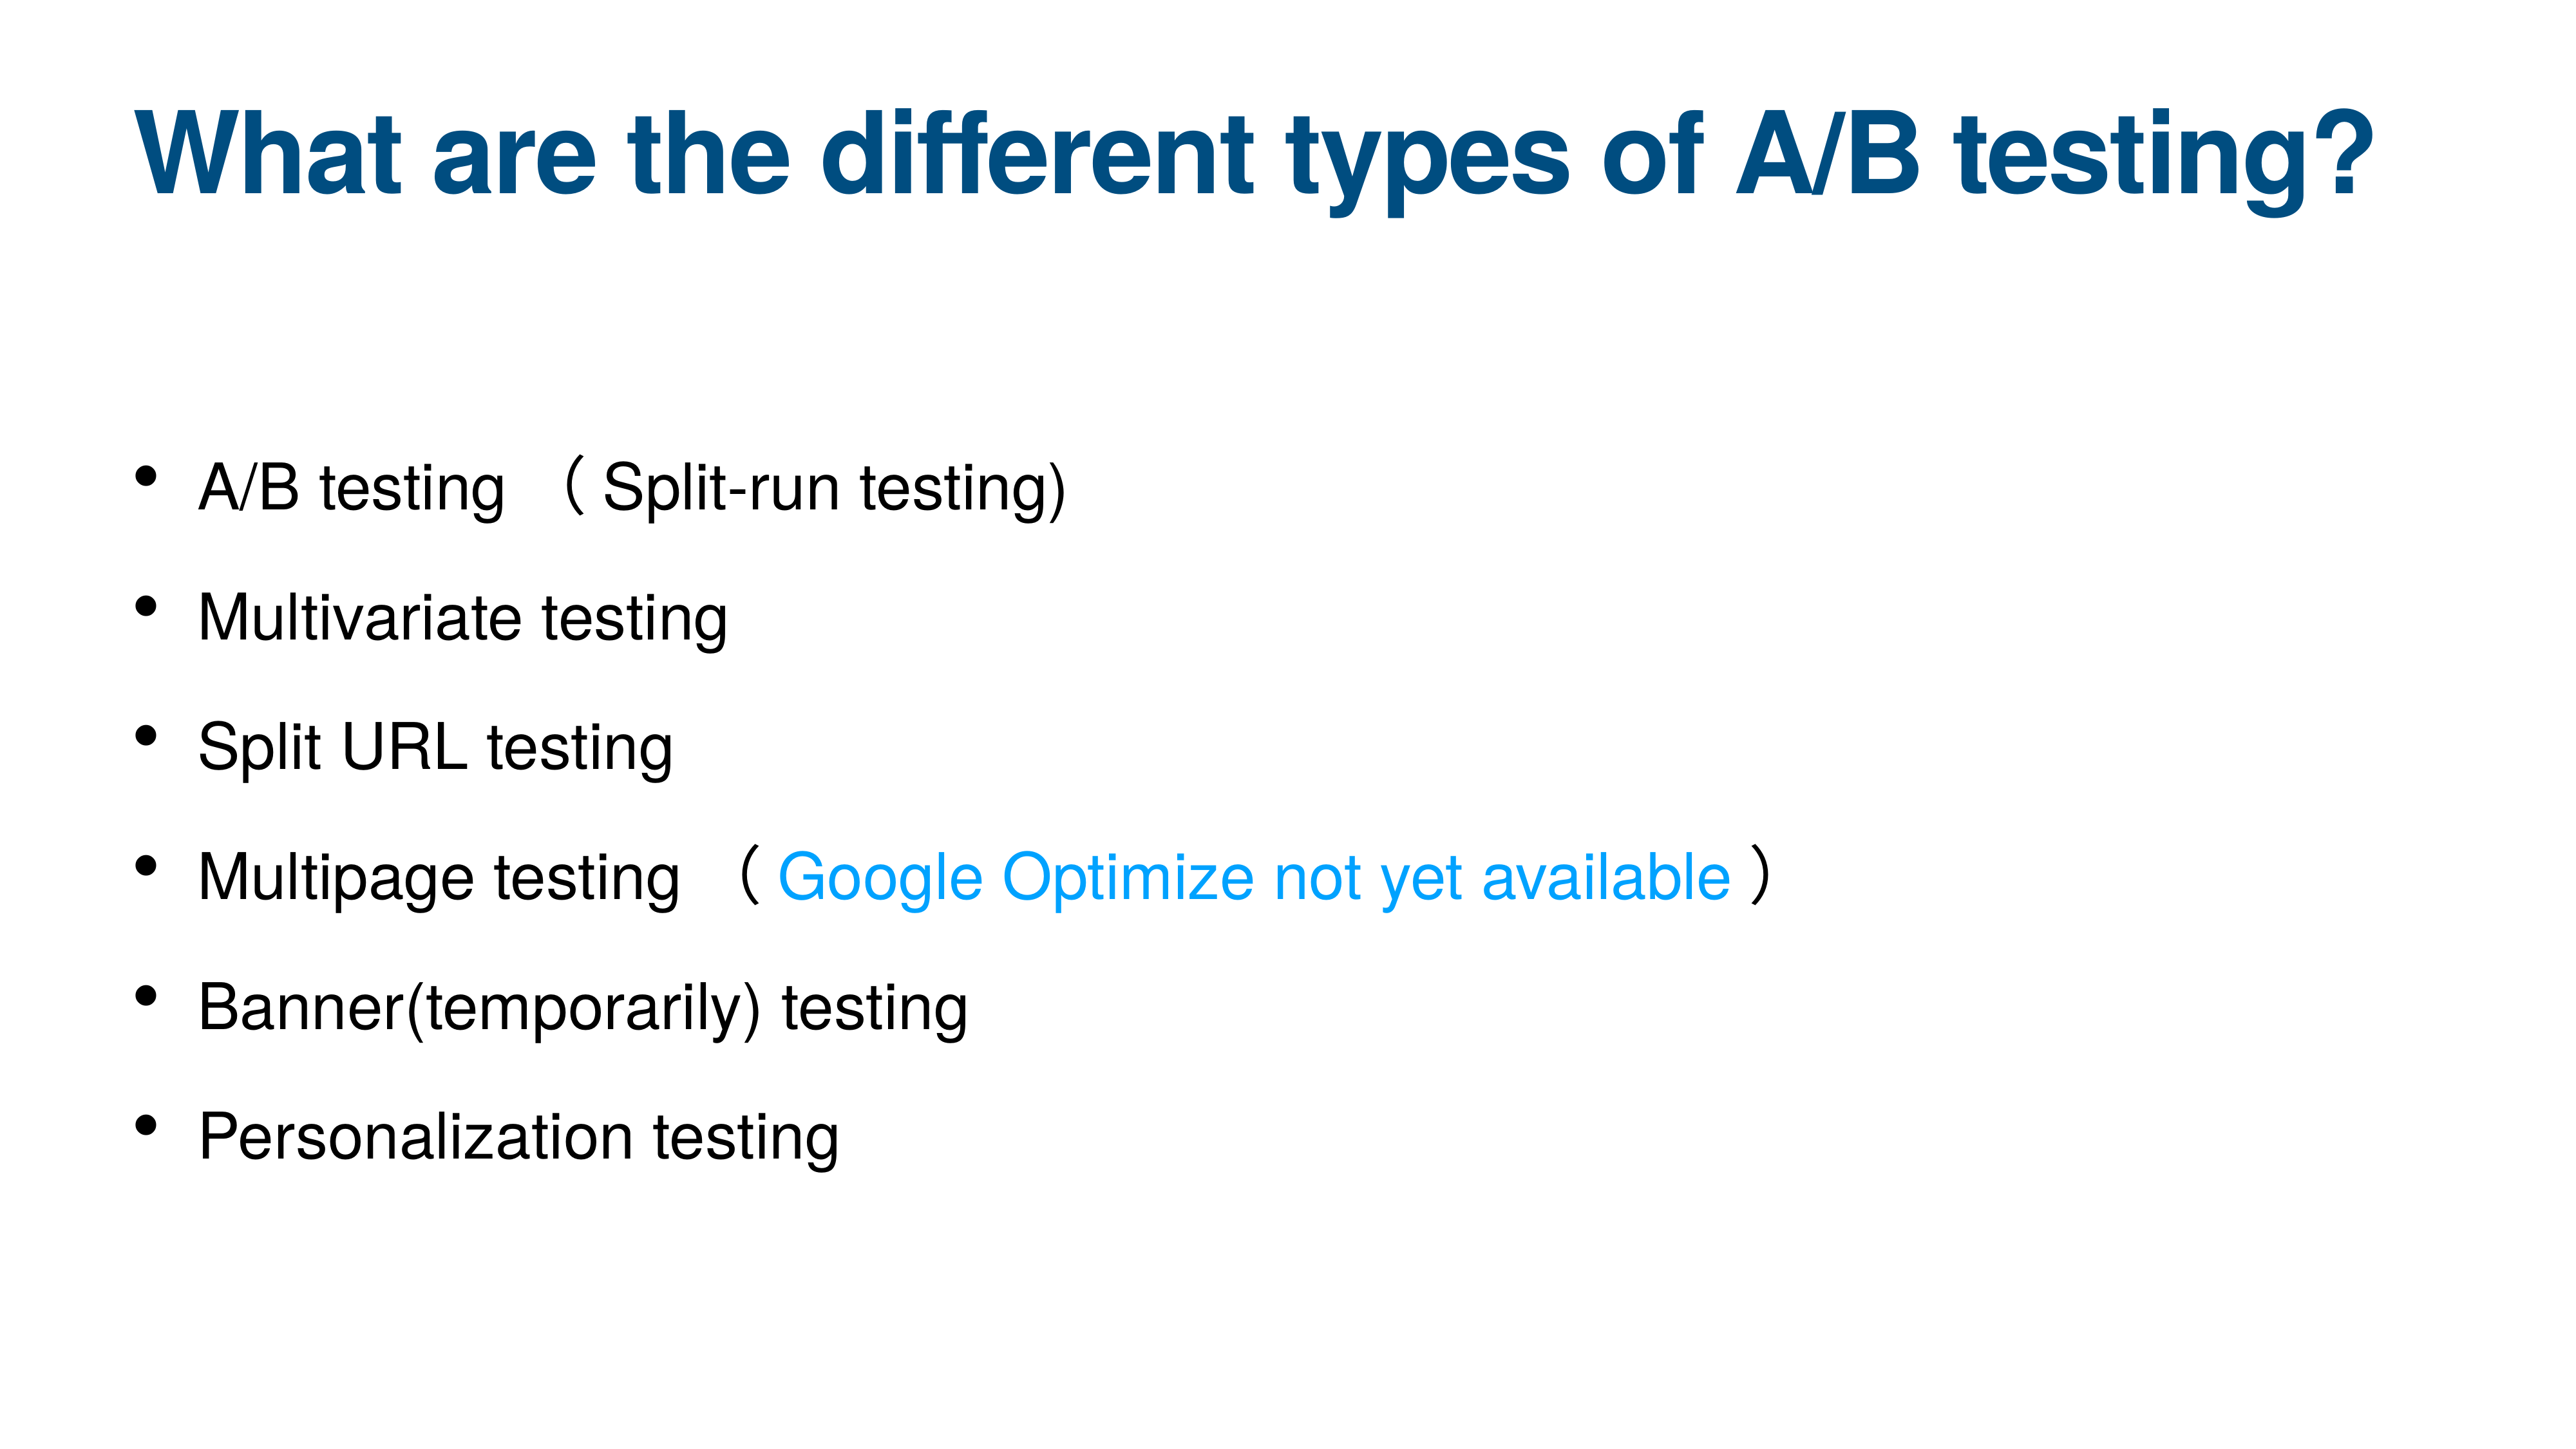

# What are the different types of A/B testing?
A/B testing（Split-run testing)
Multivariate testing
Split URL testing
Multipage testing（Google Optimize not yet available）
Banner(temporarily) testing
Personalization testing